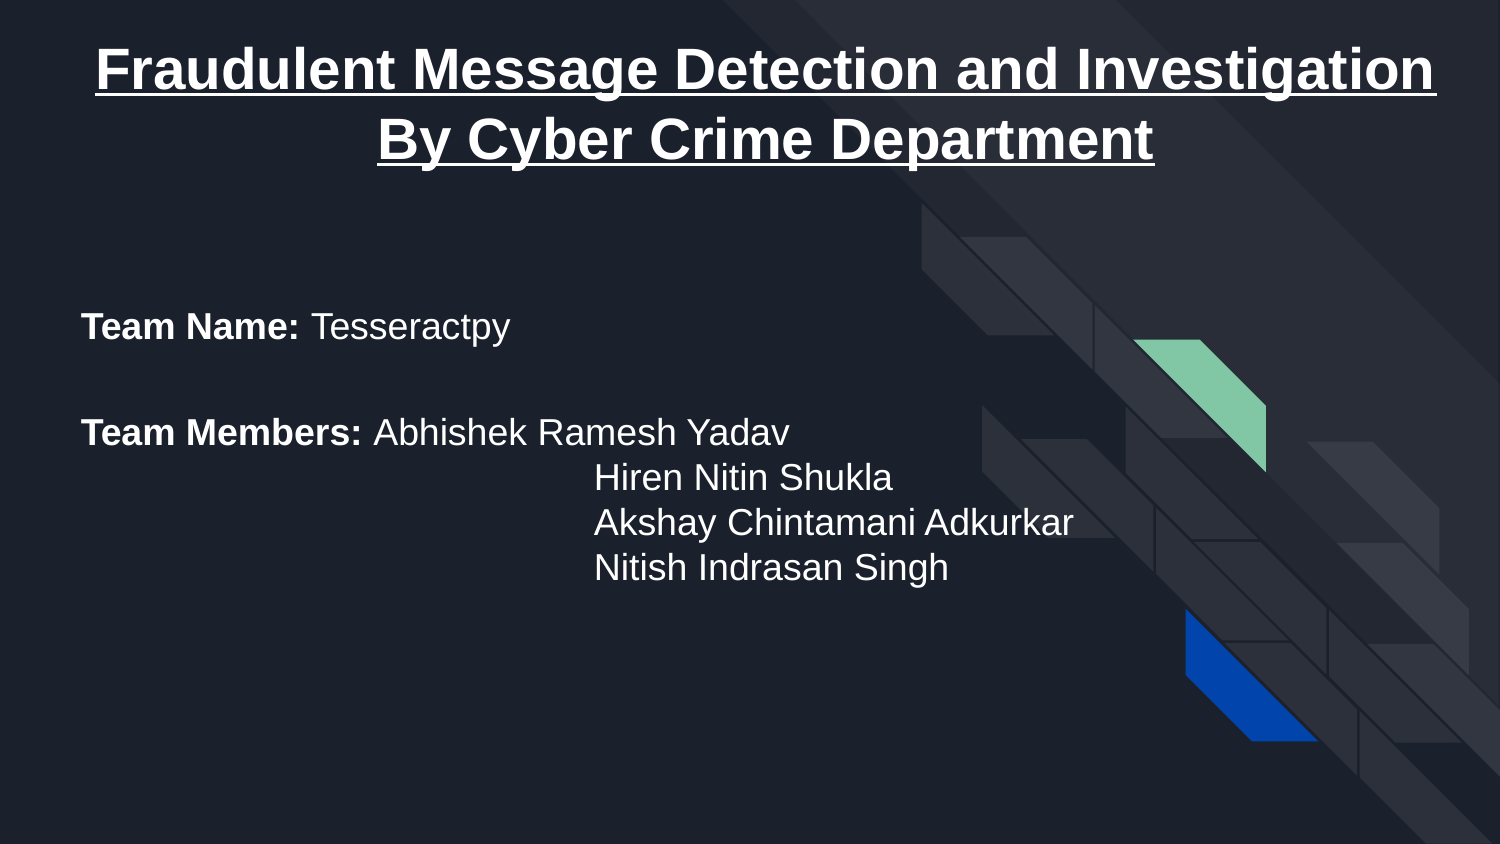

# Fraudulent Message Detection and Investigation
By Cyber Crime Department

Team Name: Tesseractpy
Team Members: Abhishek Ramesh Yadav
			      Hiren Nitin Shukla
			      Akshay Chintamani Adkurkar
			      Nitish Indrasan Singh